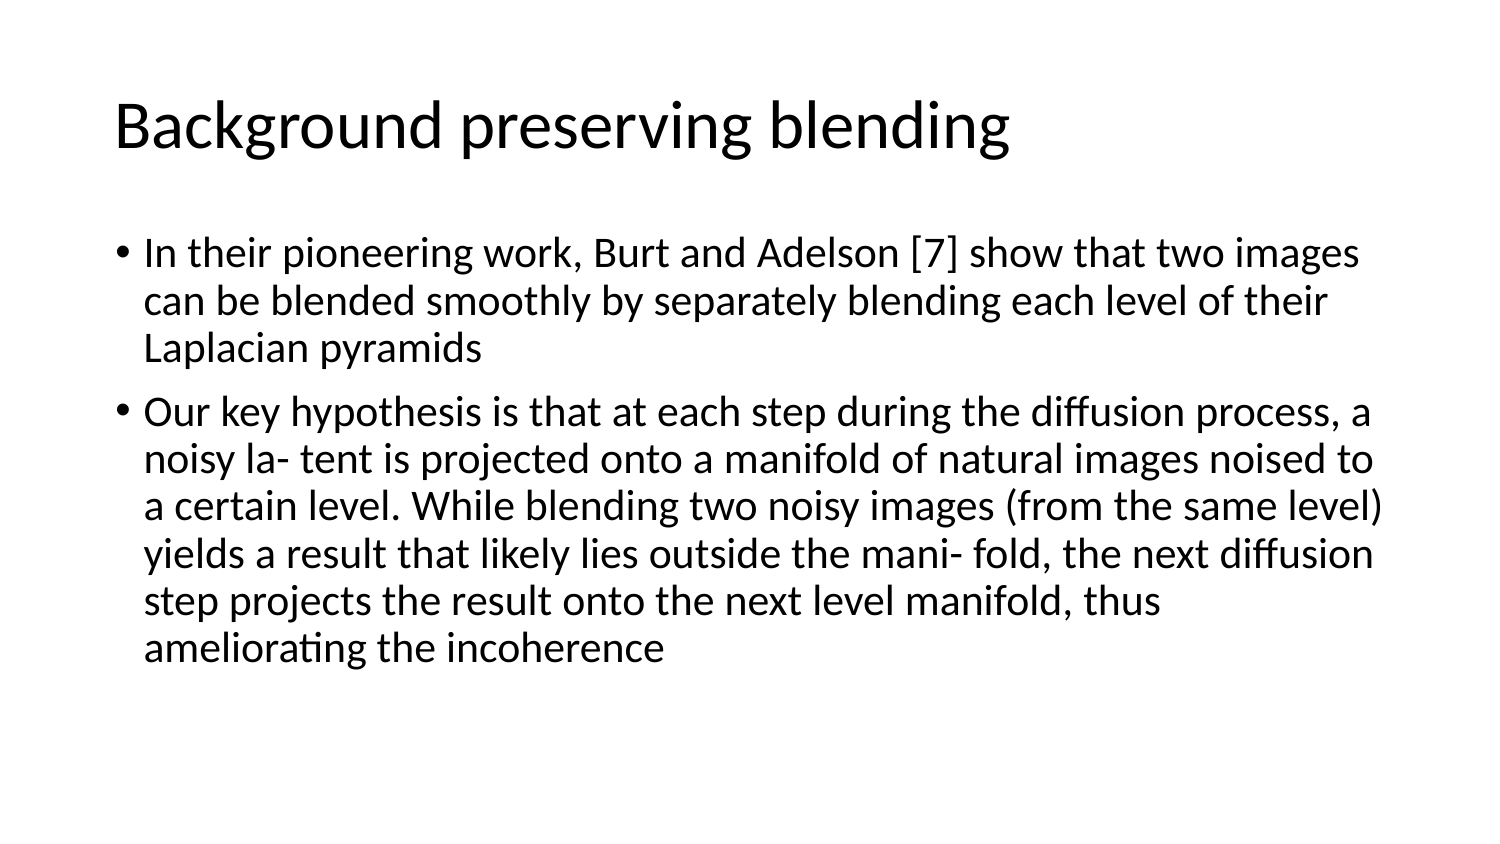

# Background preserving blending
In their pioneering work, Burt and Adelson [7] show that two images can be blended smoothly by separately blending each level of their Laplacian pyramids
Our key hypothesis is that at each step during the diffusion process, a noisy la- tent is projected onto a manifold of natural images noised to a certain level. While blending two noisy images (from the same level) yields a result that likely lies outside the mani- fold, the next diffusion step projects the result onto the next level manifold, thus ameliorating the incoherence